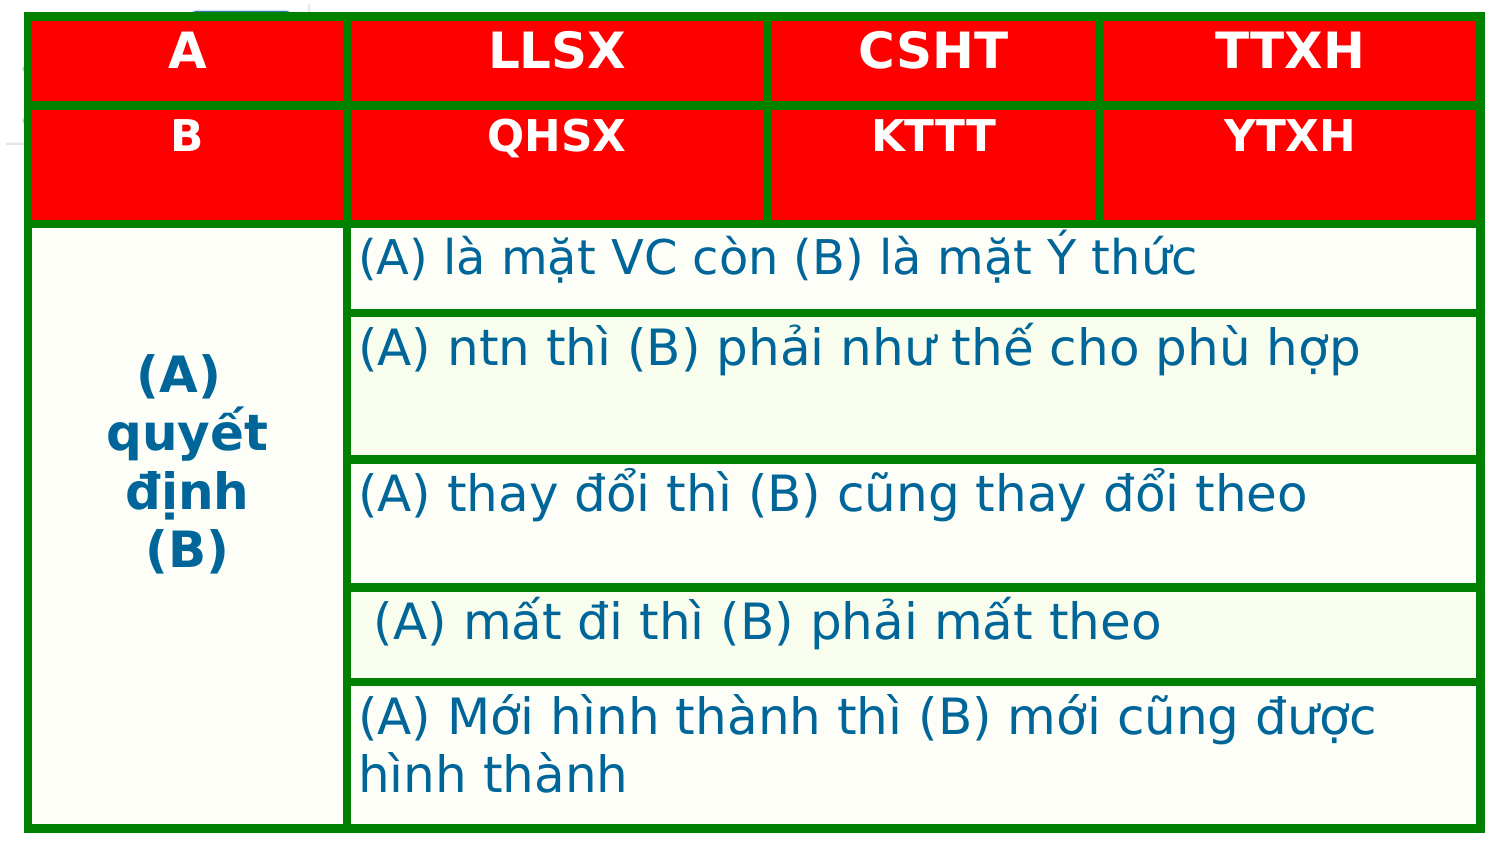

| A | LLSX | CSHT | TTXH |
| --- | --- | --- | --- |
| B | QHSX | KTTT | YTXH |
| (A) quyết định (B) | (A) là mặt VC còn (B) là mặt Ý thức |  |  |
|  | (A) ntn thì (B) phải như thế cho phù hợp |  |  |
|  | (A) thay đổi thì (B) cũng thay đổi theo |  |  |
|  | (A) mất đi thì (B) phải mất theo |  |  |
|  | (A) Mới hình thành thì (B) mới cũng được hình thành |  |  |